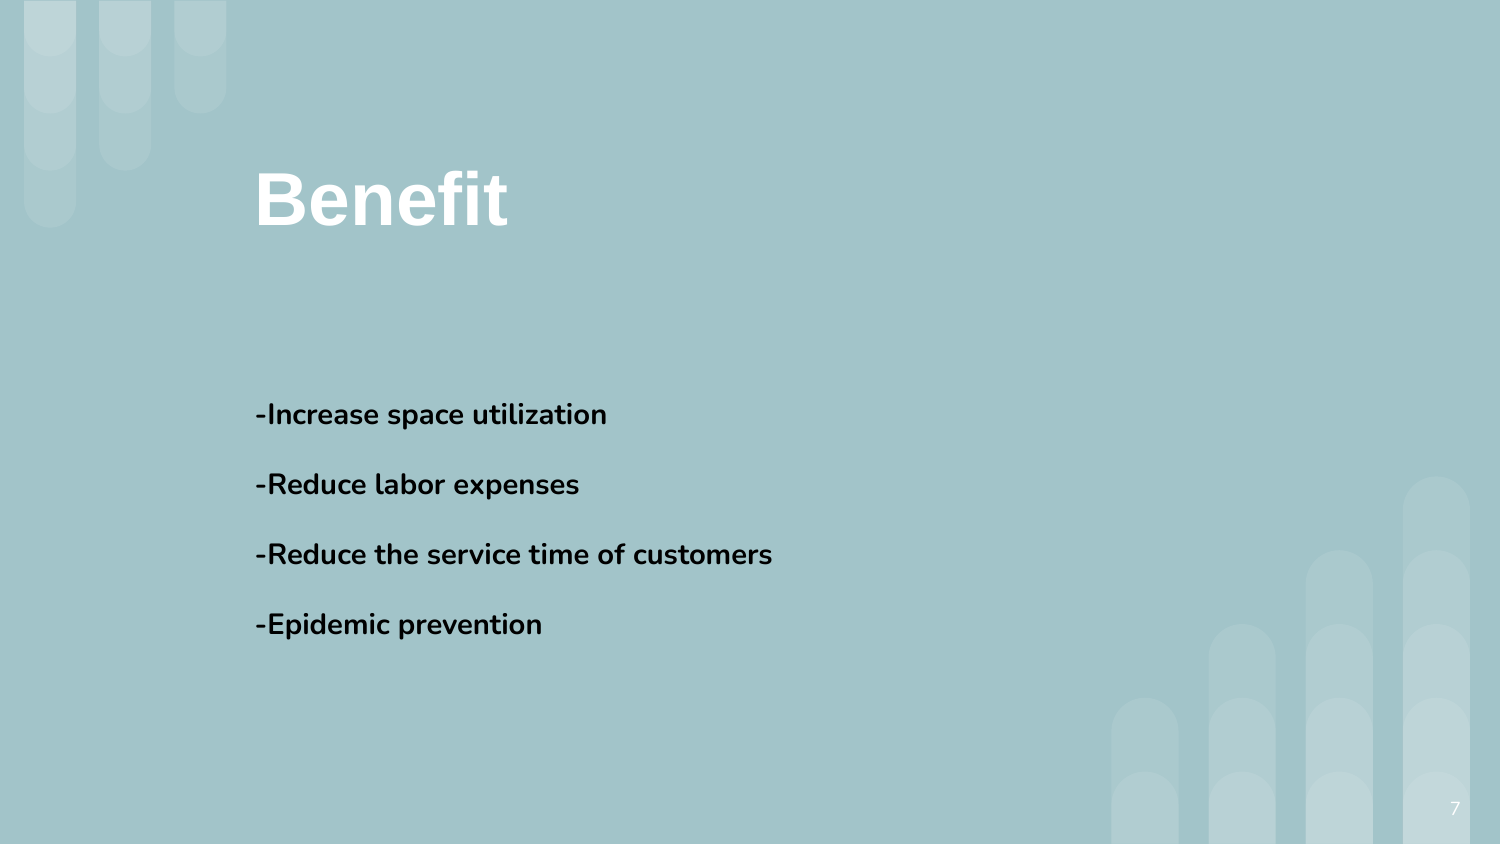

# Benefit
-Increase space utilization

-Reduce labor expenses

-Reduce the service time of customers

-Epidemic prevention
7